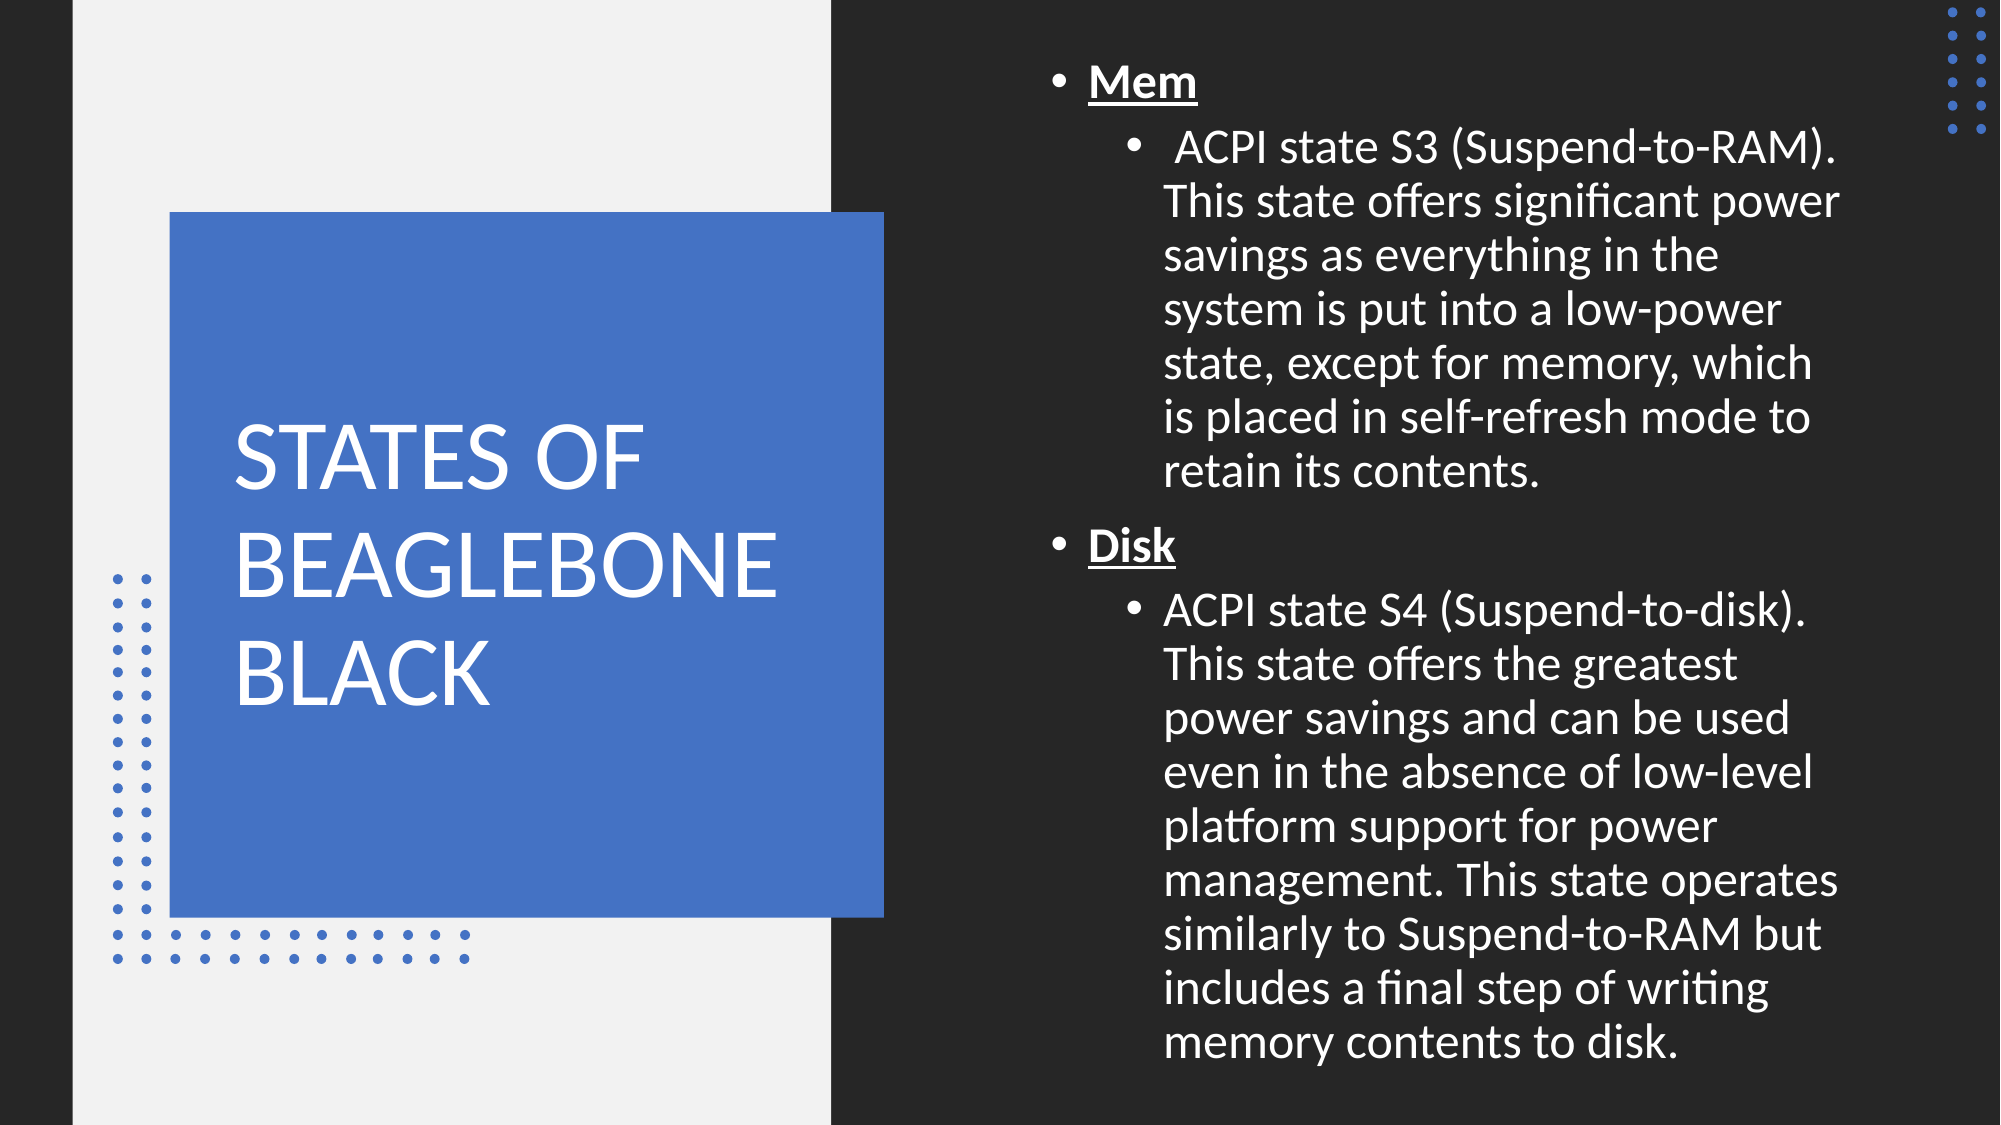

Mem
 ACPI state S3 (Suspend-to-RAM). This state offers significant power savings as everything in the system is put into a low-power state, except for memory, which is placed in self-refresh mode to retain its contents.
Disk
ACPI state S4 (Suspend-to-disk). This state offers the greatest power savings and can be used even in the absence of low-level platform support for power management. This state operates similarly to Suspend-to-RAM but includes a final step of writing memory contents to disk.

# STATES OF BEAGLEBONE BLACK